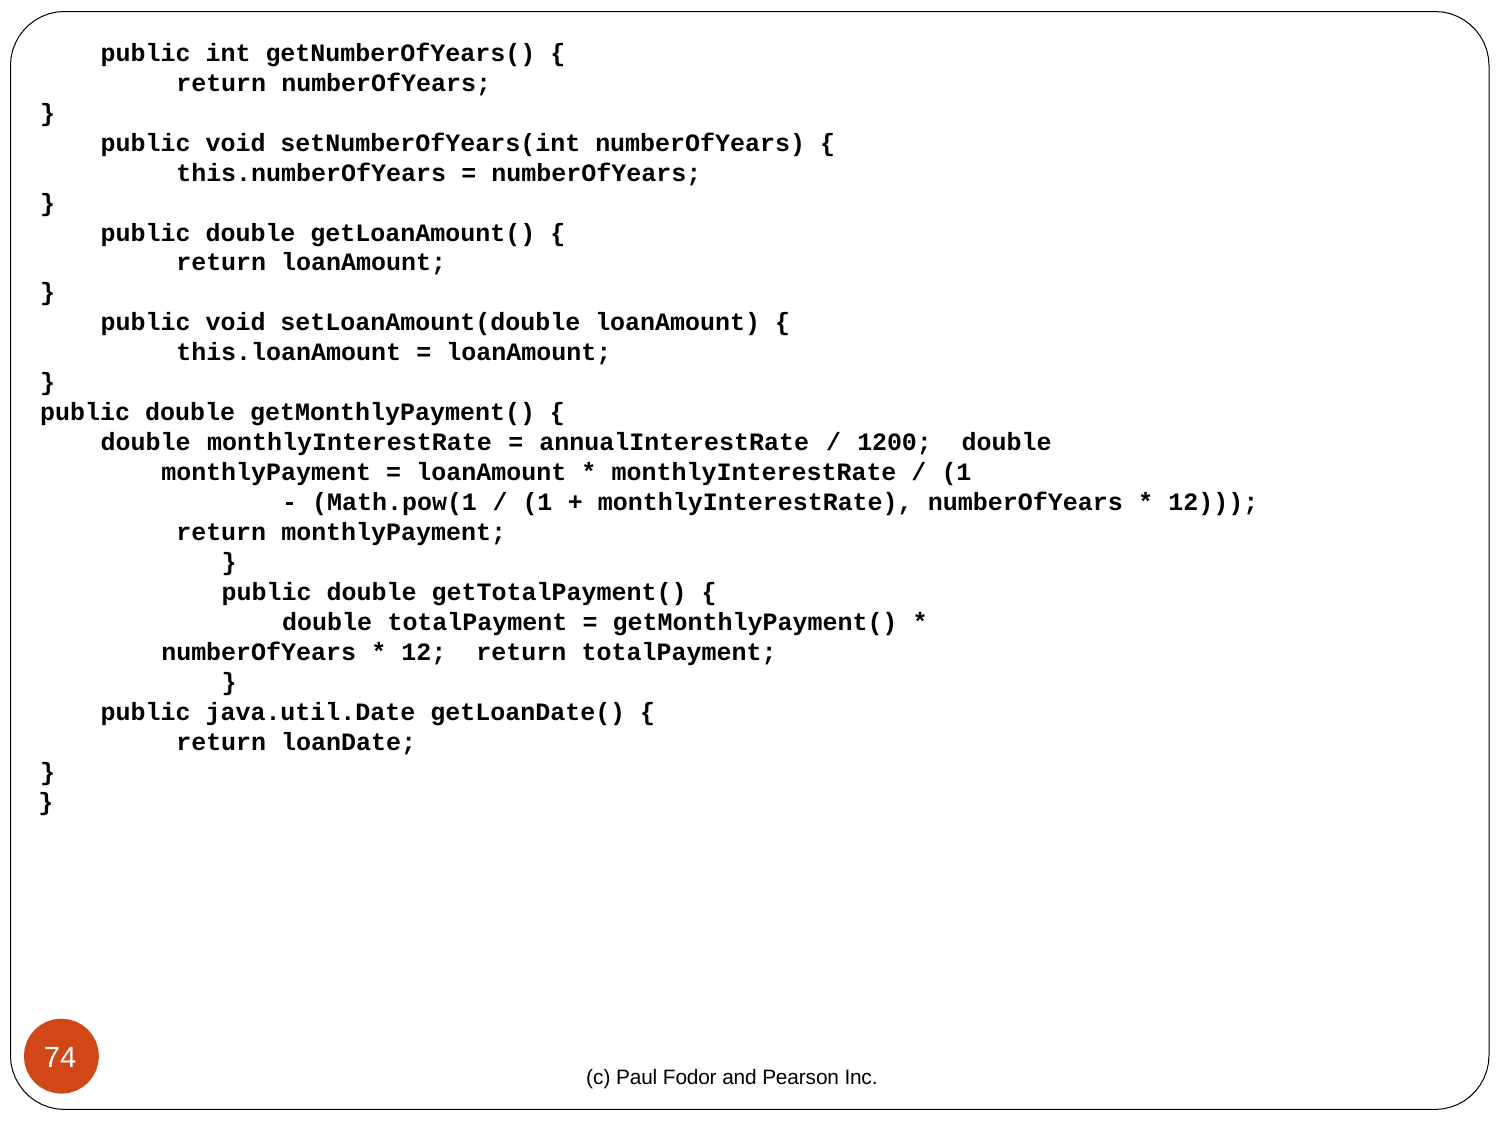

public int getNumberOfYears() {  return numberOfYears;
}
public void setNumberOfYears(int numberOfYears) {  this.numberOfYears = numberOfYears;
}
public double getLoanAmount() {  return loanAmount;
}
public void setLoanAmount(double loanAmount) {  this.loanAmount = loanAmount;
}
public double getMonthlyPayment() {
double monthlyInterestRate = annualInterestRate / 1200;  double monthlyPayment = loanAmount * monthlyInterestRate / (1
- (Math.pow(1 / (1 + monthlyInterestRate), numberOfYears * 12)));  return monthlyPayment;
}
public double getTotalPayment() {
double totalPayment = getMonthlyPayment() * numberOfYears * 12;  return totalPayment;
}
public java.util.Date getLoanDate() {  return loanDate;
}
}

74
(c) Paul Fodor and Pearson Inc.